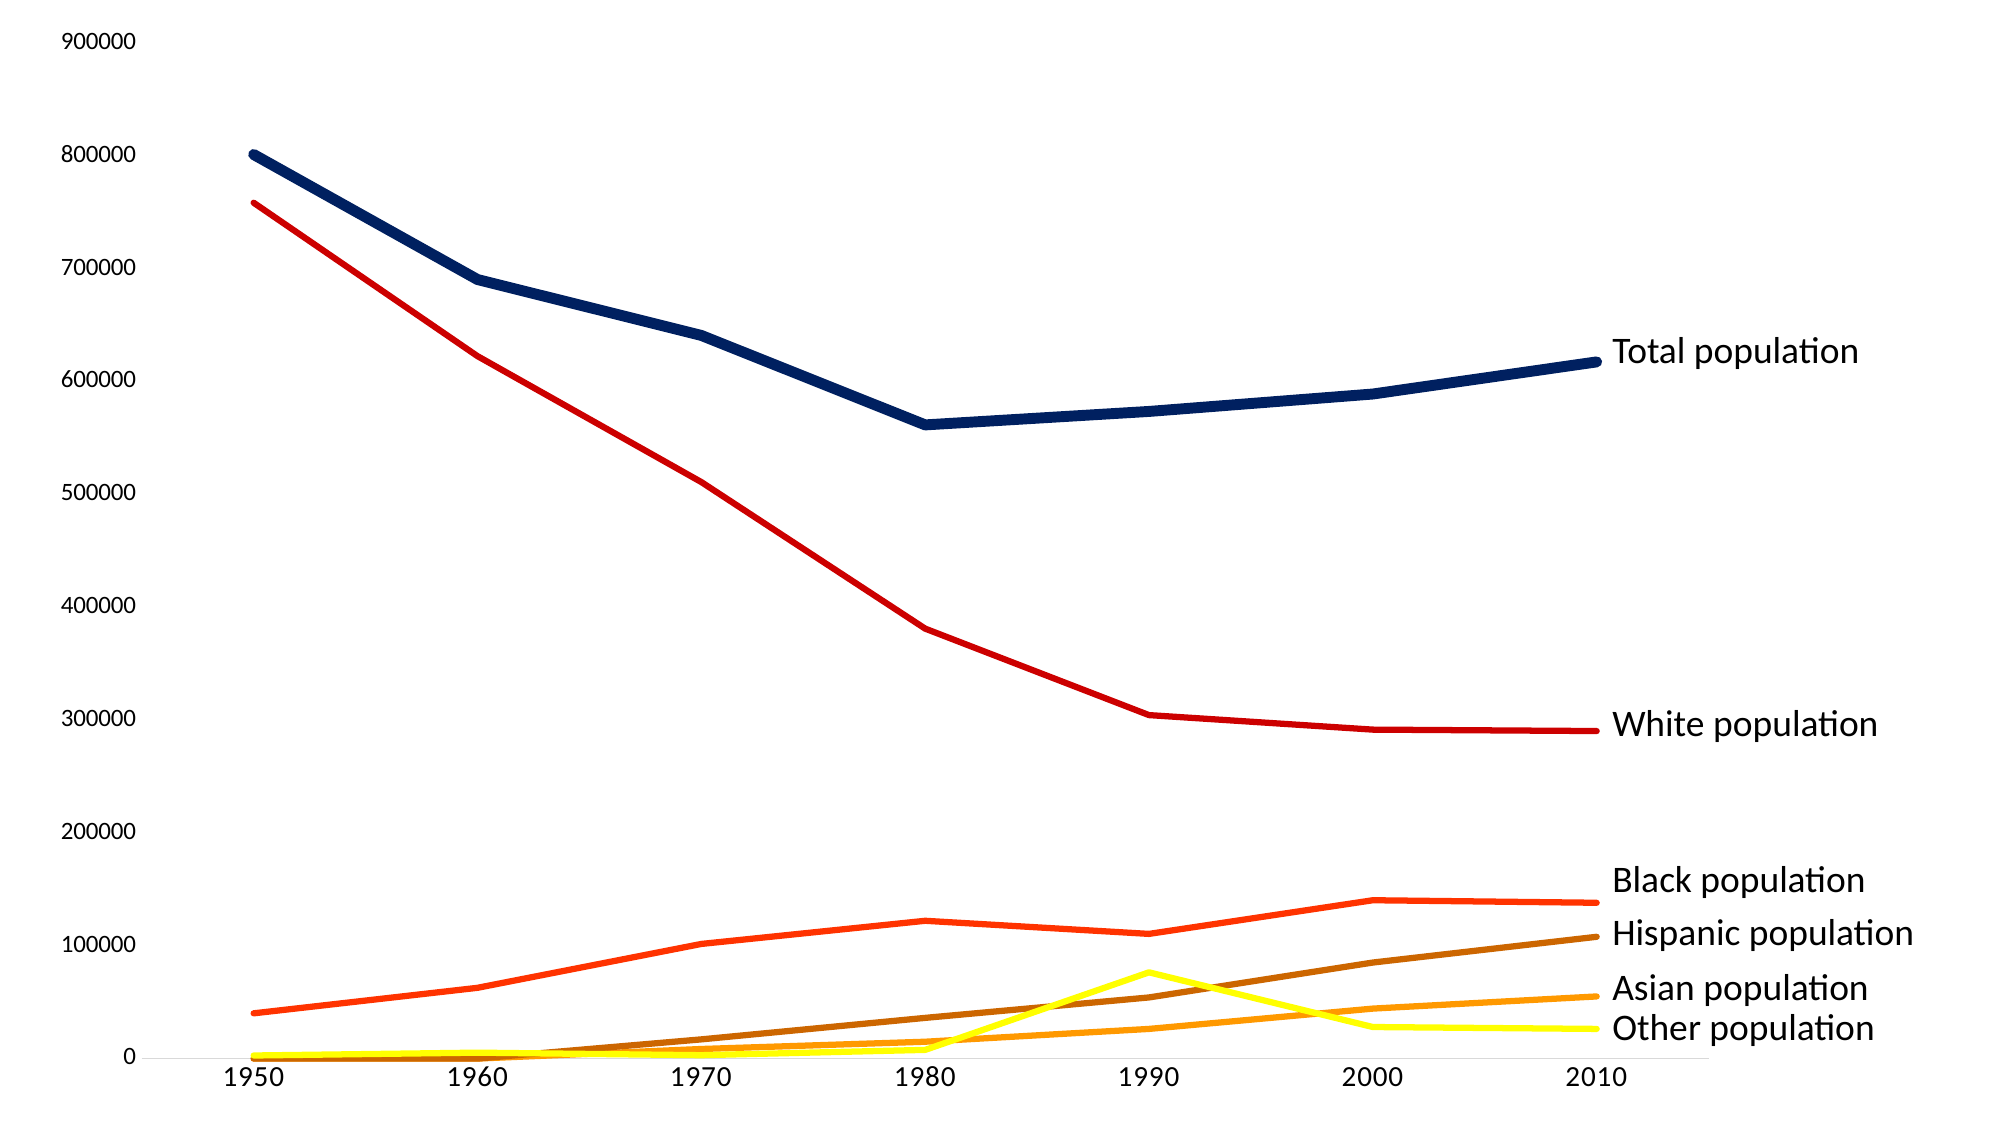

### Chart

| Category | Total population | Asian people | Hispanic people | Other | Black people | White people |
|---|---|---|---|---|---|---|
| 1950 | 801444.0 | 0.0 | 0.0 | 2687.0 | 40057.0 | 758700.0 |
| 1960 | 690618.0 | 0.0 | 0.0 | 5207.0 | 62665.0 | 622745.0 |
| 1970 | 641044.0 | 8443.0 | 16987.0 | 2974.0 | 101585.0 | 511055.0 |
| 1980 | 561756.0 | 14898.0 | 36032.0 | 7667.0 | 122101.0 | 381058.0 |
| 1990 | 573673.0 | 26234.0 | 54158.0 | 76398.0 | 110492.0 | 304416.0 |
| 2000 | 589141.0 | 44280.0 | 85089.0 | 27906.0 | 140305.0 | 291561.0 |
| 2010 | 617594.0 | 55028.0 | 107917.0 | 26264.0 | 138073.0 | 290312.0 |
Total population
White population
Black population
Hispanic population
Asian population
Other population